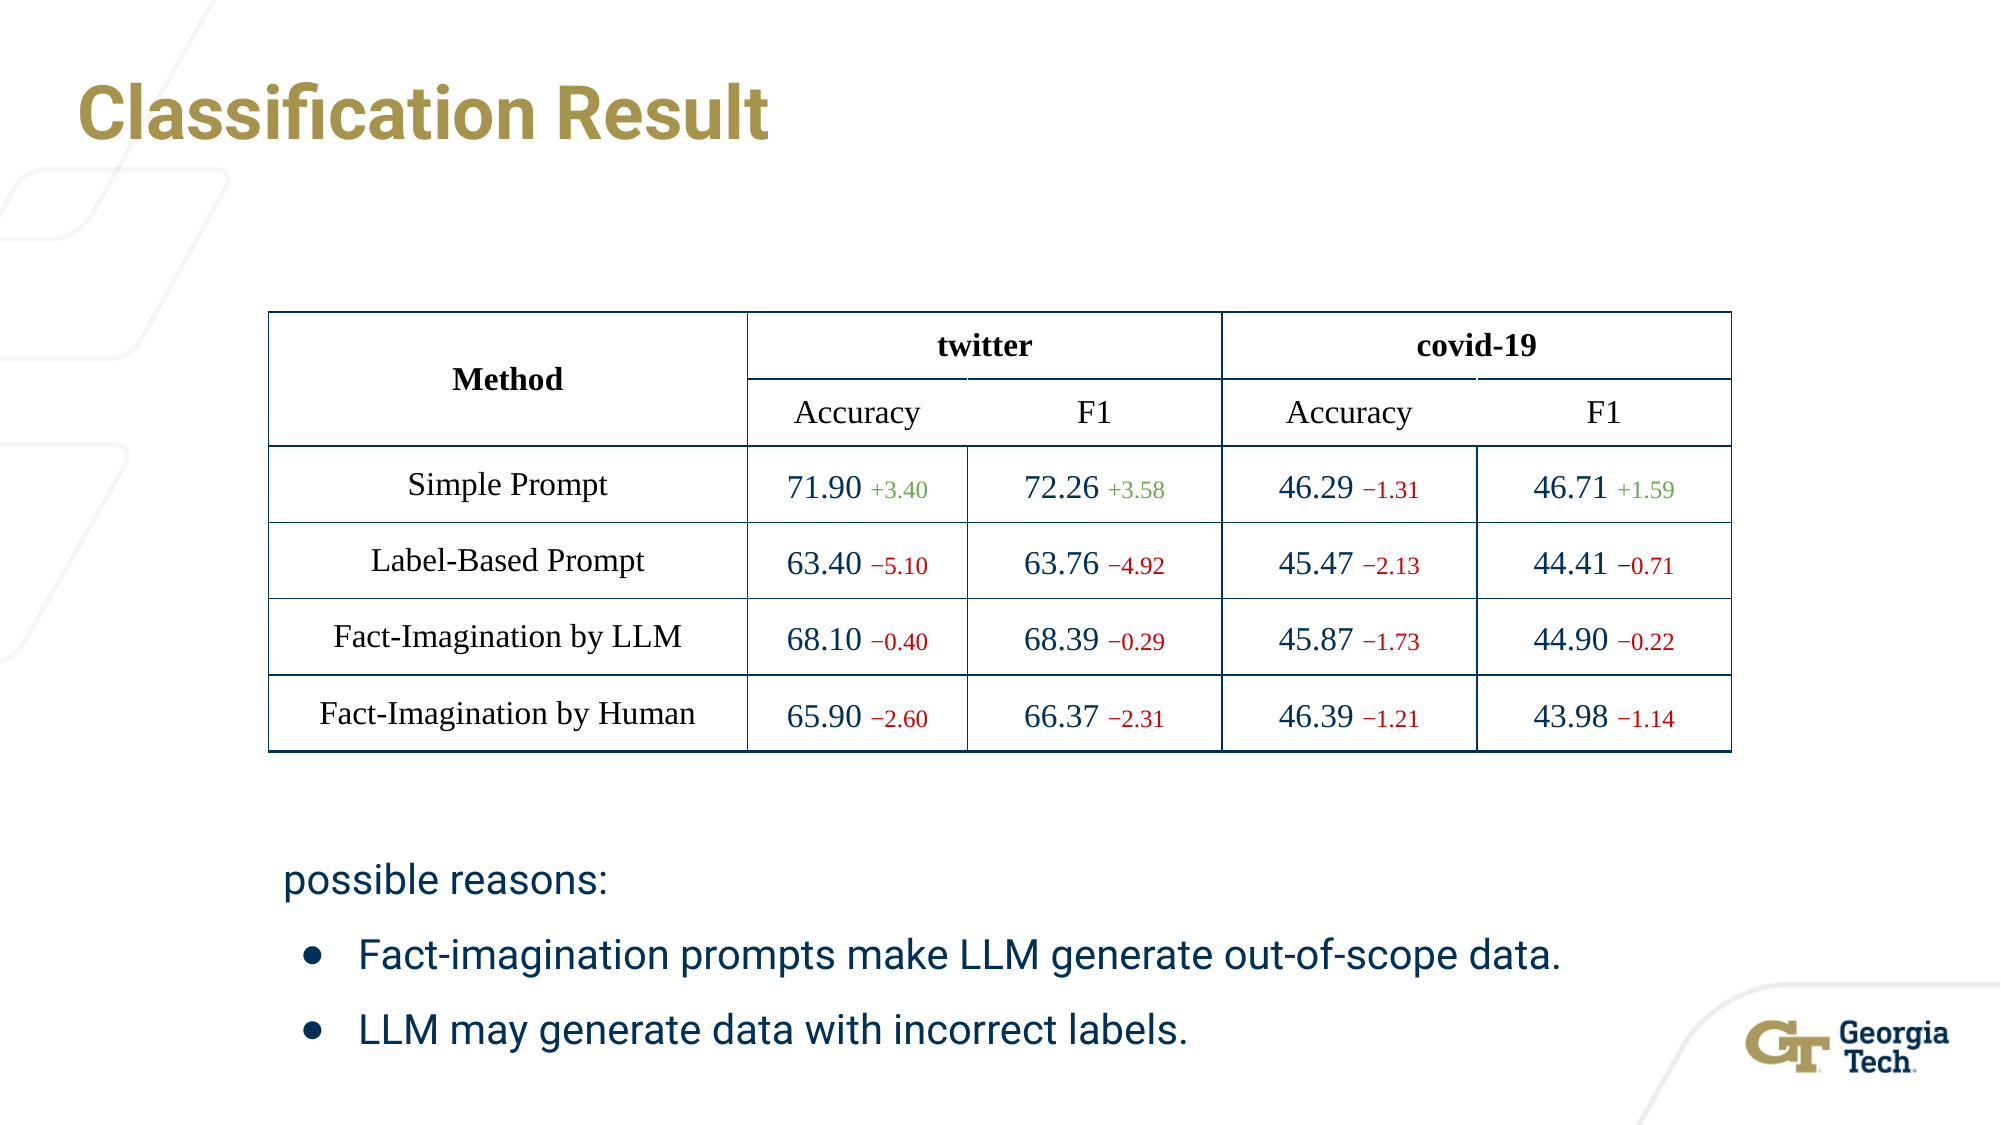

# Classification Result
| Method | twitter |  | covid-19 |  |
| --- | --- | --- | --- | --- |
|  | Accuracy | F1 | Accuracy | F1 |
| Simple Prompt | 71.90 +3.40 | 72.26 +3.58 | 46.29 −1.31 | 46.71 +1.59 |
| Label-Based Prompt | 63.40 −5.10 | 63.76 −4.92 | 45.47 −2.13 | 44.41 −0.71 |
| Fact-Imagination by LLM | 68.10 −0.40 | 68.39 −0.29 | 45.87 −1.73 | 44.90 −0.22 |
| Fact-Imagination by Human | 65.90 −2.60 | 66.37 −2.31 | 46.39 −1.21 | 43.98 −1.14 |
possible reasons:
Fact-imagination prompts make LLM generate out-of-scope data.
LLM may generate data with incorrect labels.